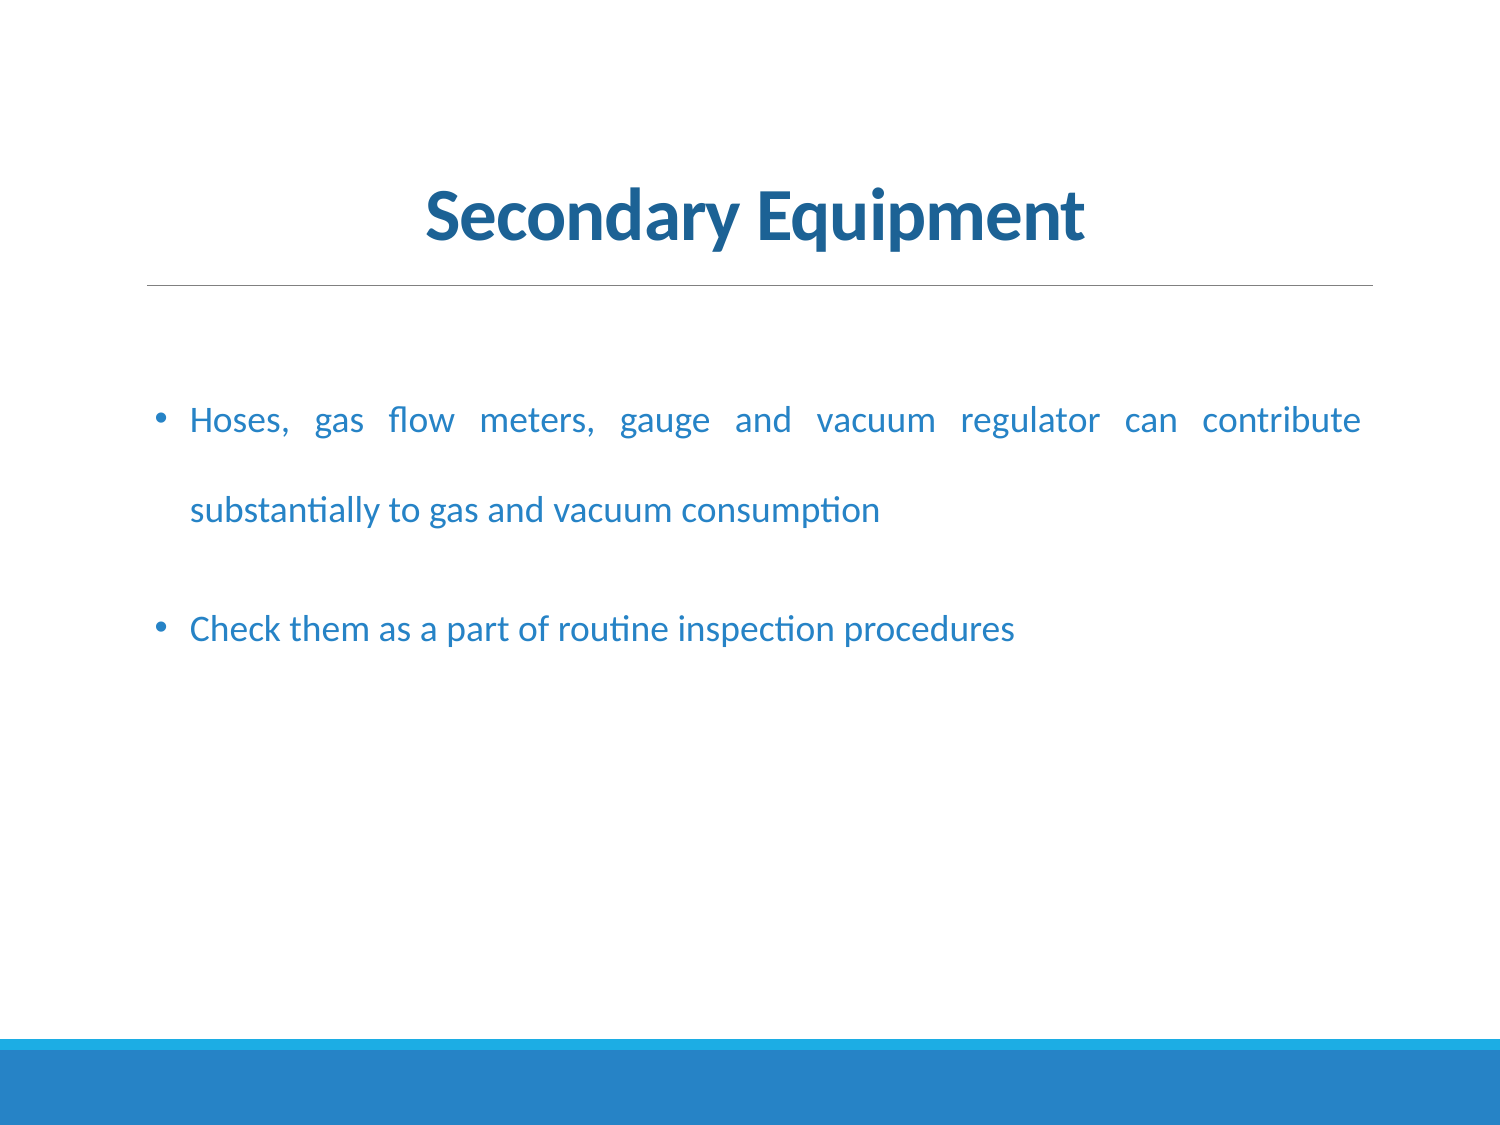

# Secondary Equipment
Hoses, gas flow meters, gauge and vacuum regulator can contribute substantially to gas and vacuum consumption
Check them as a part of routine inspection procedures